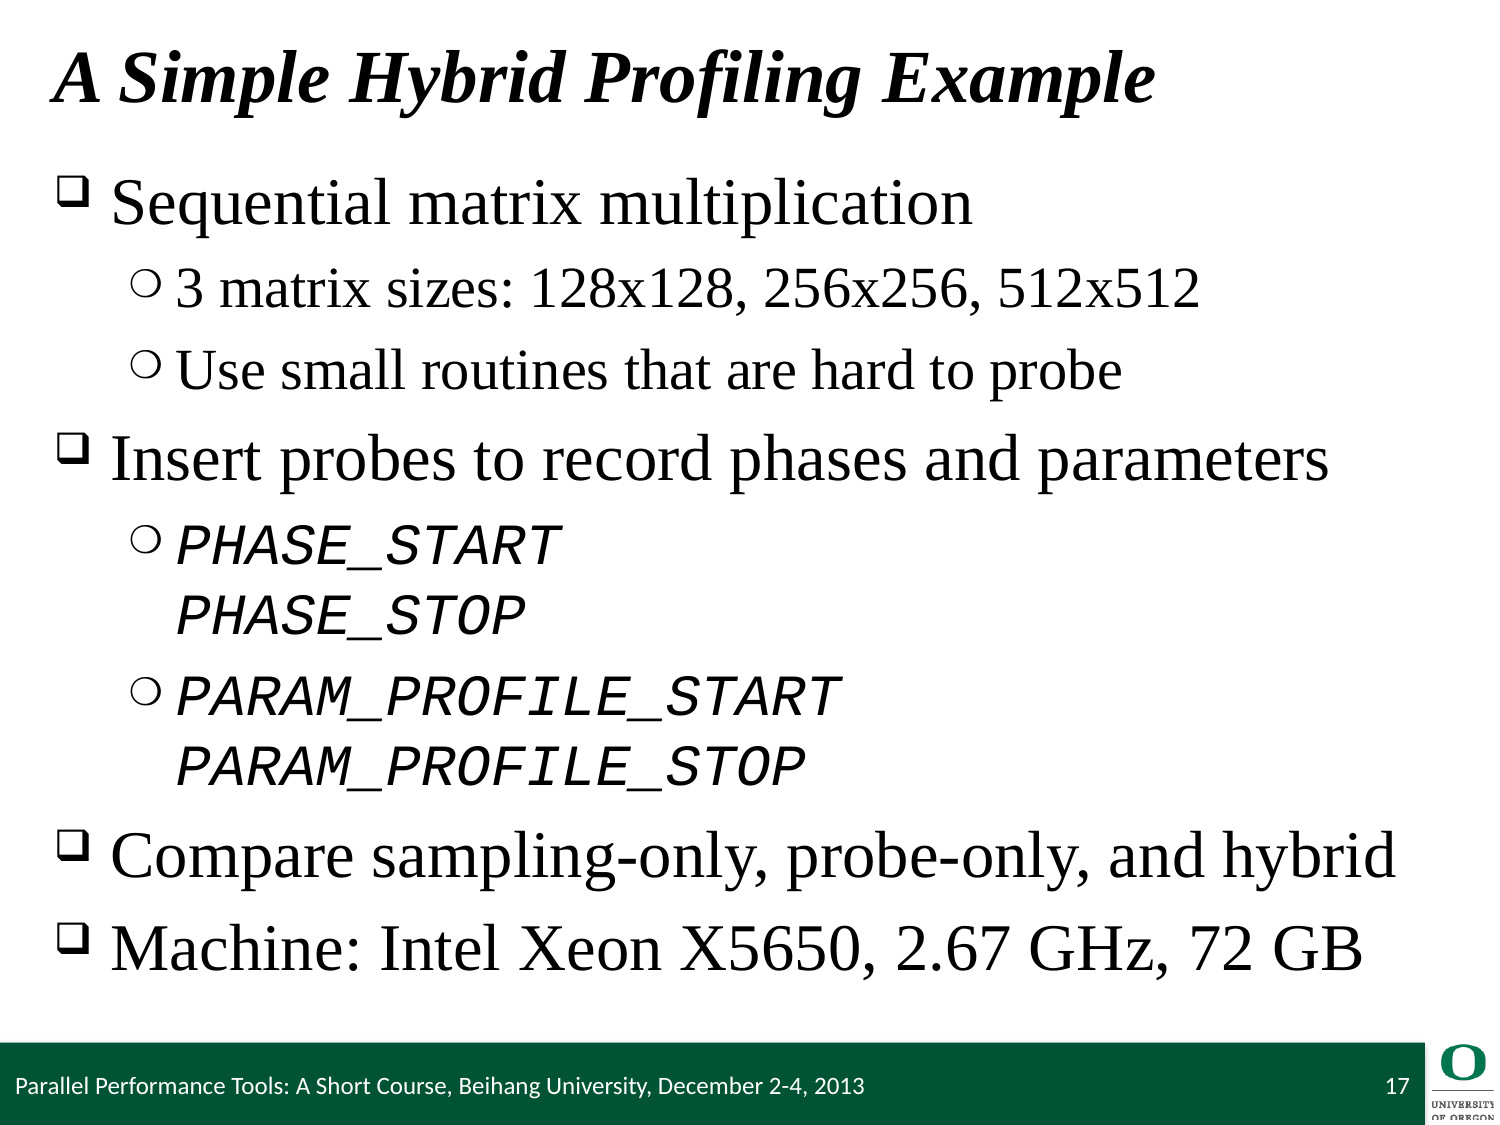

# A Simple Hybrid Profiling Example
Sequential matrix multiplication
3 matrix sizes: 128x128, 256x256, 512x512
Use small routines that are hard to probe
Insert probes to record phases and parameters
PHASE_START
PHASE_STOP
PARAM_PROFILE_START
PARAM_PROFILE_STOP
Compare sampling-only, probe-only, and hybrid
Machine: Intel Xeon X5650, 2.67 GHz, 72 GB
Parallel Performance Tools: A Short Course, Beihang University, December 2-4, 2013
17